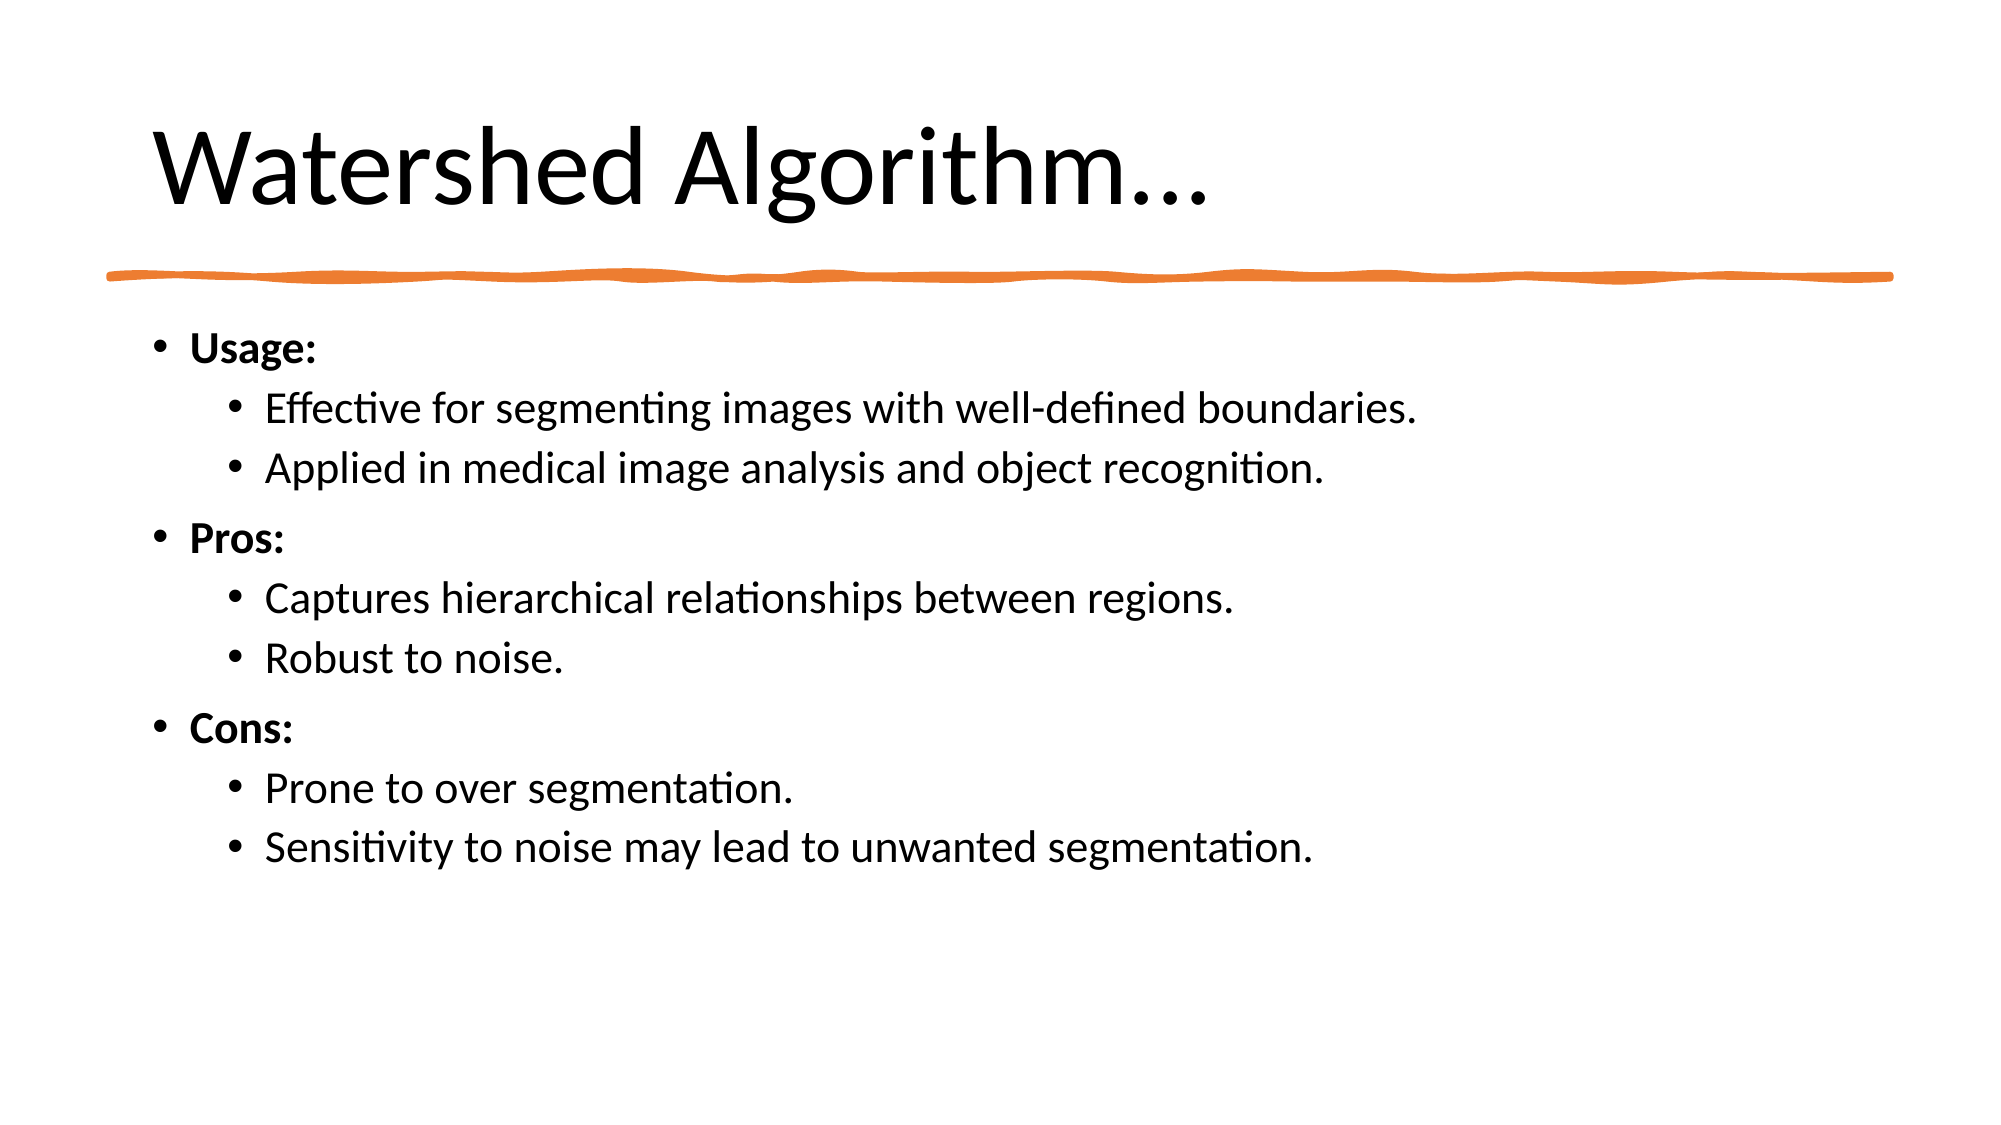

# Watershed Algorithm...

Usage:
Effective for segmenting images with well-defined boundaries.
Applied in medical image analysis and object recognition.
Pros:
Captures hierarchical relationships between regions.
Robust to noise.
Cons:
Prone to over segmentation.
Sensitivity to noise may lead to unwanted segmentation.